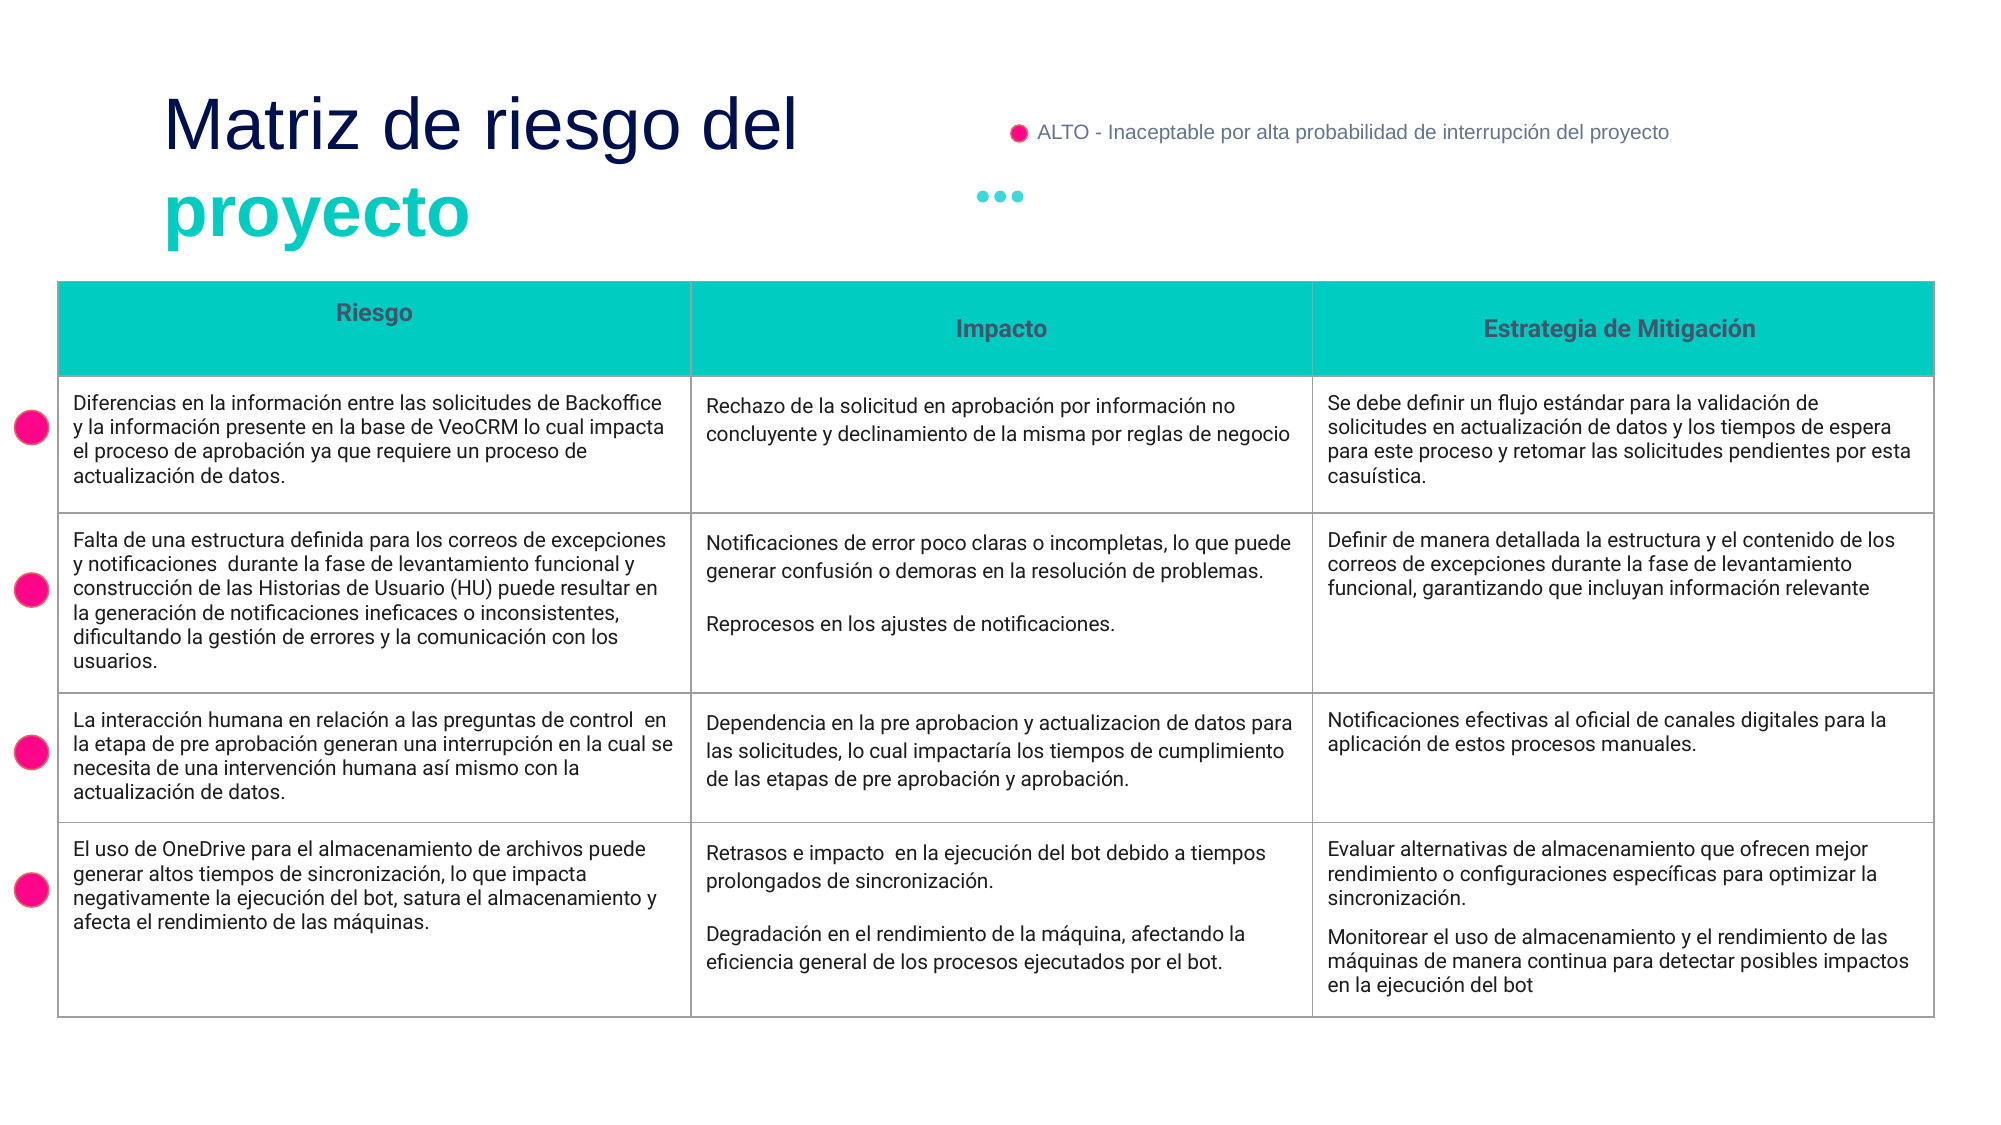

Matriz de riesgo del
proyecto
ALTO - Inaceptable por alta probabilidad de interrupción del proyecto

| Riesgo | Impacto | Estrategia de Mitigación |
| --- | --- | --- |
| Diferencias en la información entre las solicitudes de Backoffice y la información presente en la base de VeoCRM lo cual impacta el proceso de aprobación ya que requiere un proceso de actualización de datos. | Rechazo de la solicitud en aprobación por información no concluyente y declinamiento de la misma por reglas de negocio | Se debe definir un flujo estándar para la validación de solicitudes en actualización de datos y los tiempos de espera para este proceso y retomar las solicitudes pendientes por esta casuística. |
| Falta de una estructura definida para los correos de excepciones y notificaciones durante la fase de levantamiento funcional y construcción de las Historias de Usuario (HU) puede resultar en la generación de notificaciones ineficaces o inconsistentes, dificultando la gestión de errores y la comunicación con los usuarios. | Notificaciones de error poco claras o incompletas, lo que puede generar confusión o demoras en la resolución de problemas. Reprocesos en los ajustes de notificaciones. | Definir de manera detallada la estructura y el contenido de los correos de excepciones durante la fase de levantamiento funcional, garantizando que incluyan información relevante |
| La interacción humana en relación a las preguntas de control en la etapa de pre aprobación generan una interrupción en la cual se necesita de una intervención humana así mismo con la actualización de datos. | Dependencia en la pre aprobacion y actualizacion de datos para las solicitudes, lo cual impactaría los tiempos de cumplimiento de las etapas de pre aprobación y aprobación. | Notificaciones efectivas al oficial de canales digitales para la aplicación de estos procesos manuales. |
| El uso de OneDrive para el almacenamiento de archivos puede generar altos tiempos de sincronización, lo que impacta negativamente la ejecución del bot, satura el almacenamiento y afecta el rendimiento de las máquinas. | Retrasos e impacto en la ejecución del bot debido a tiempos prolongados de sincronización. Degradación en el rendimiento de la máquina, afectando la eficiencia general de los procesos ejecutados por el bot. | Evaluar alternativas de almacenamiento que ofrecen mejor rendimiento o configuraciones específicas para optimizar la sincronización. Monitorear el uso de almacenamiento y el rendimiento de las máquinas de manera continua para detectar posibles impactos en la ejecución del bot |